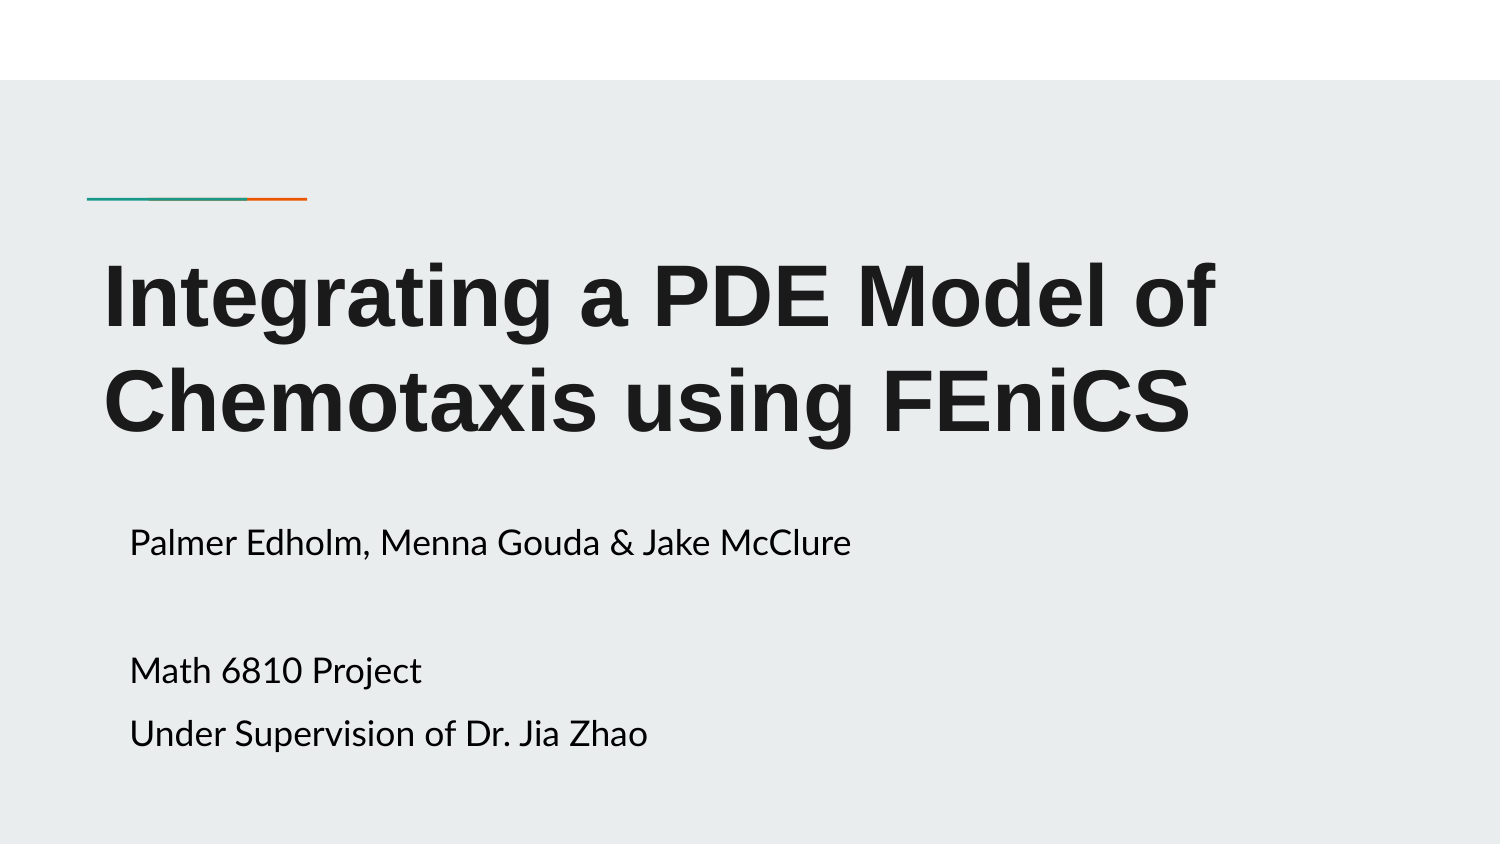

# Integrating a PDE Model of Chemotaxis using FEniCS
Palmer Edholm, Menna Gouda & Jake McClure

Math 6810 Project
Under Supervision of Dr. Jia Zhao